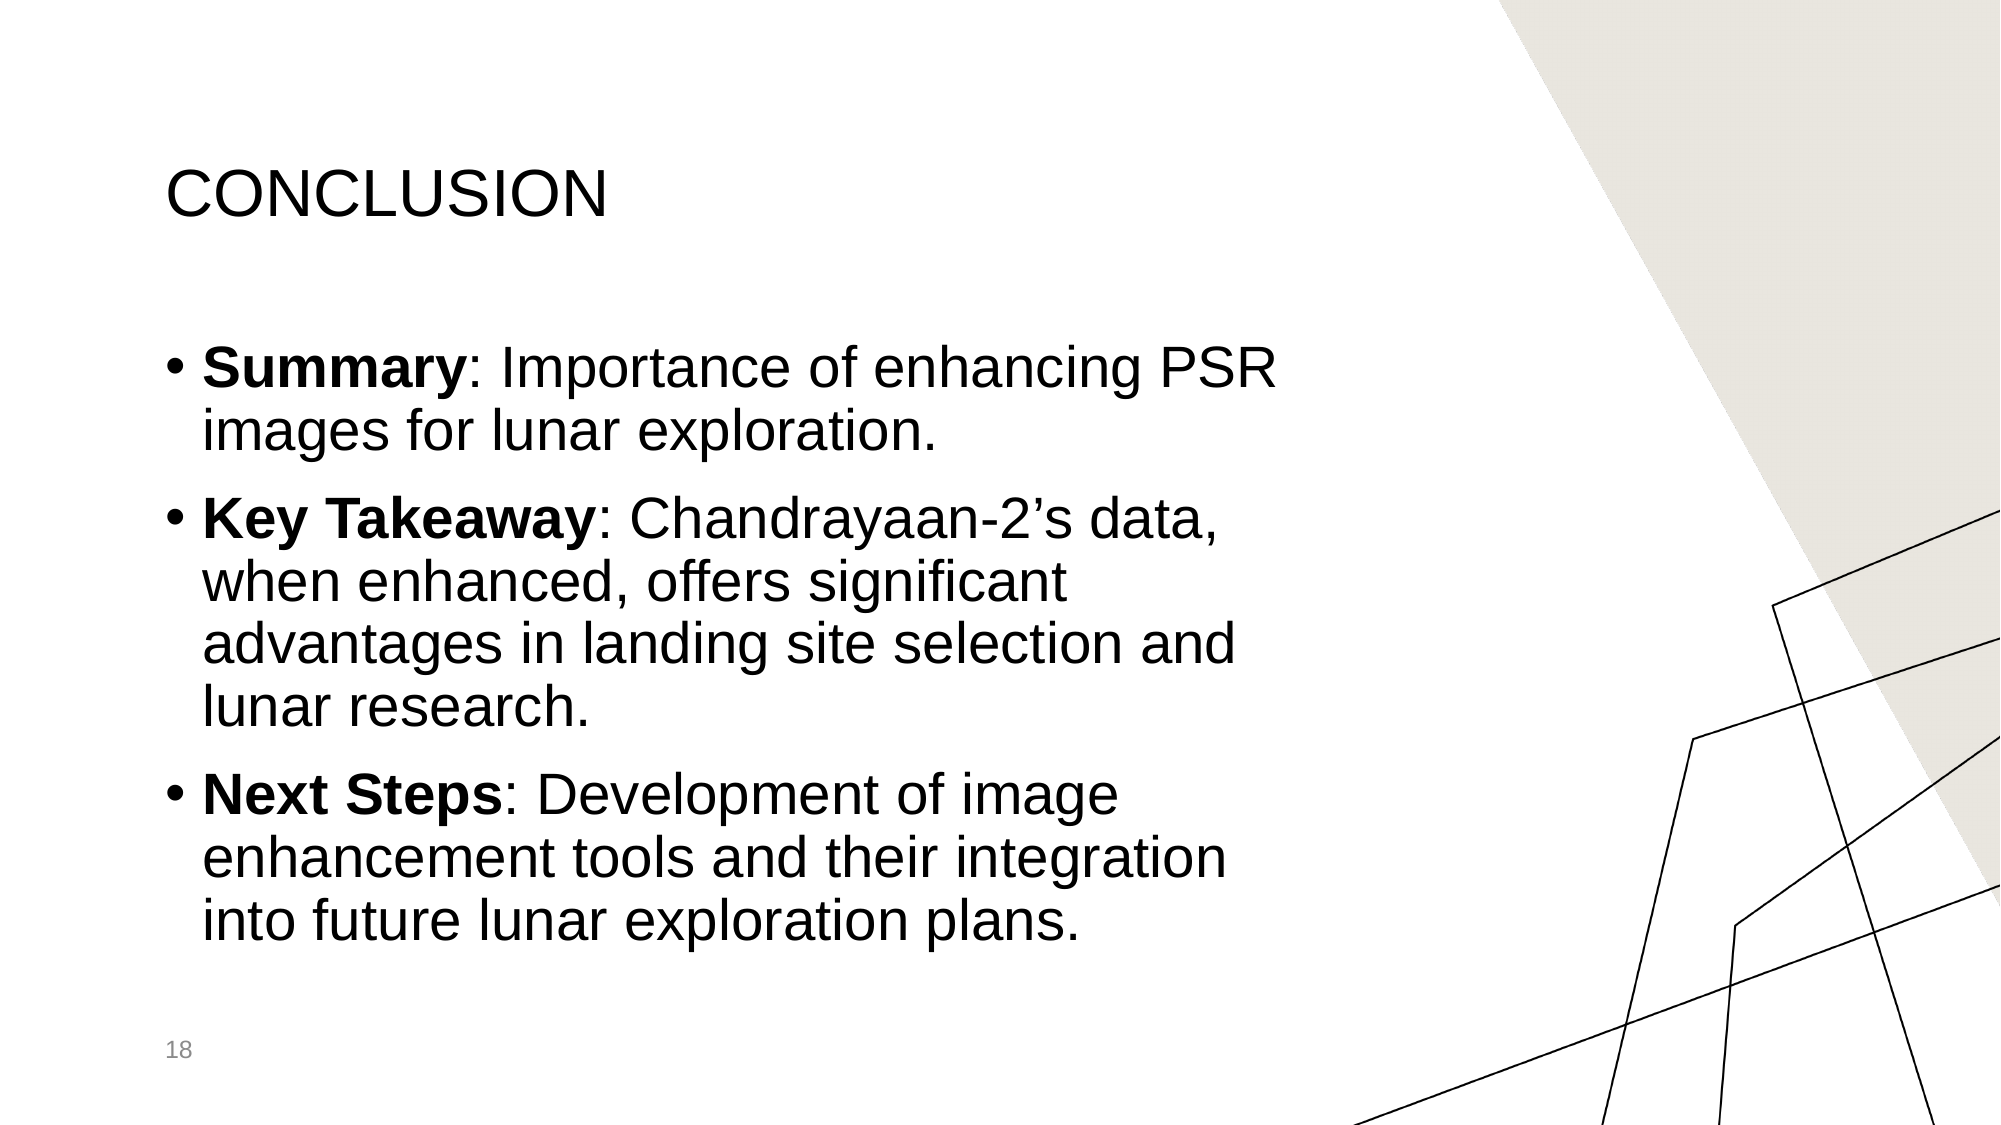

# Conclusion
Summary: Importance of enhancing PSR images for lunar exploration.
Key Takeaway: Chandrayaan-2’s data, when enhanced, offers significant advantages in landing site selection and lunar research.
Next Steps: Development of image enhancement tools and their integration into future lunar exploration plans.

18